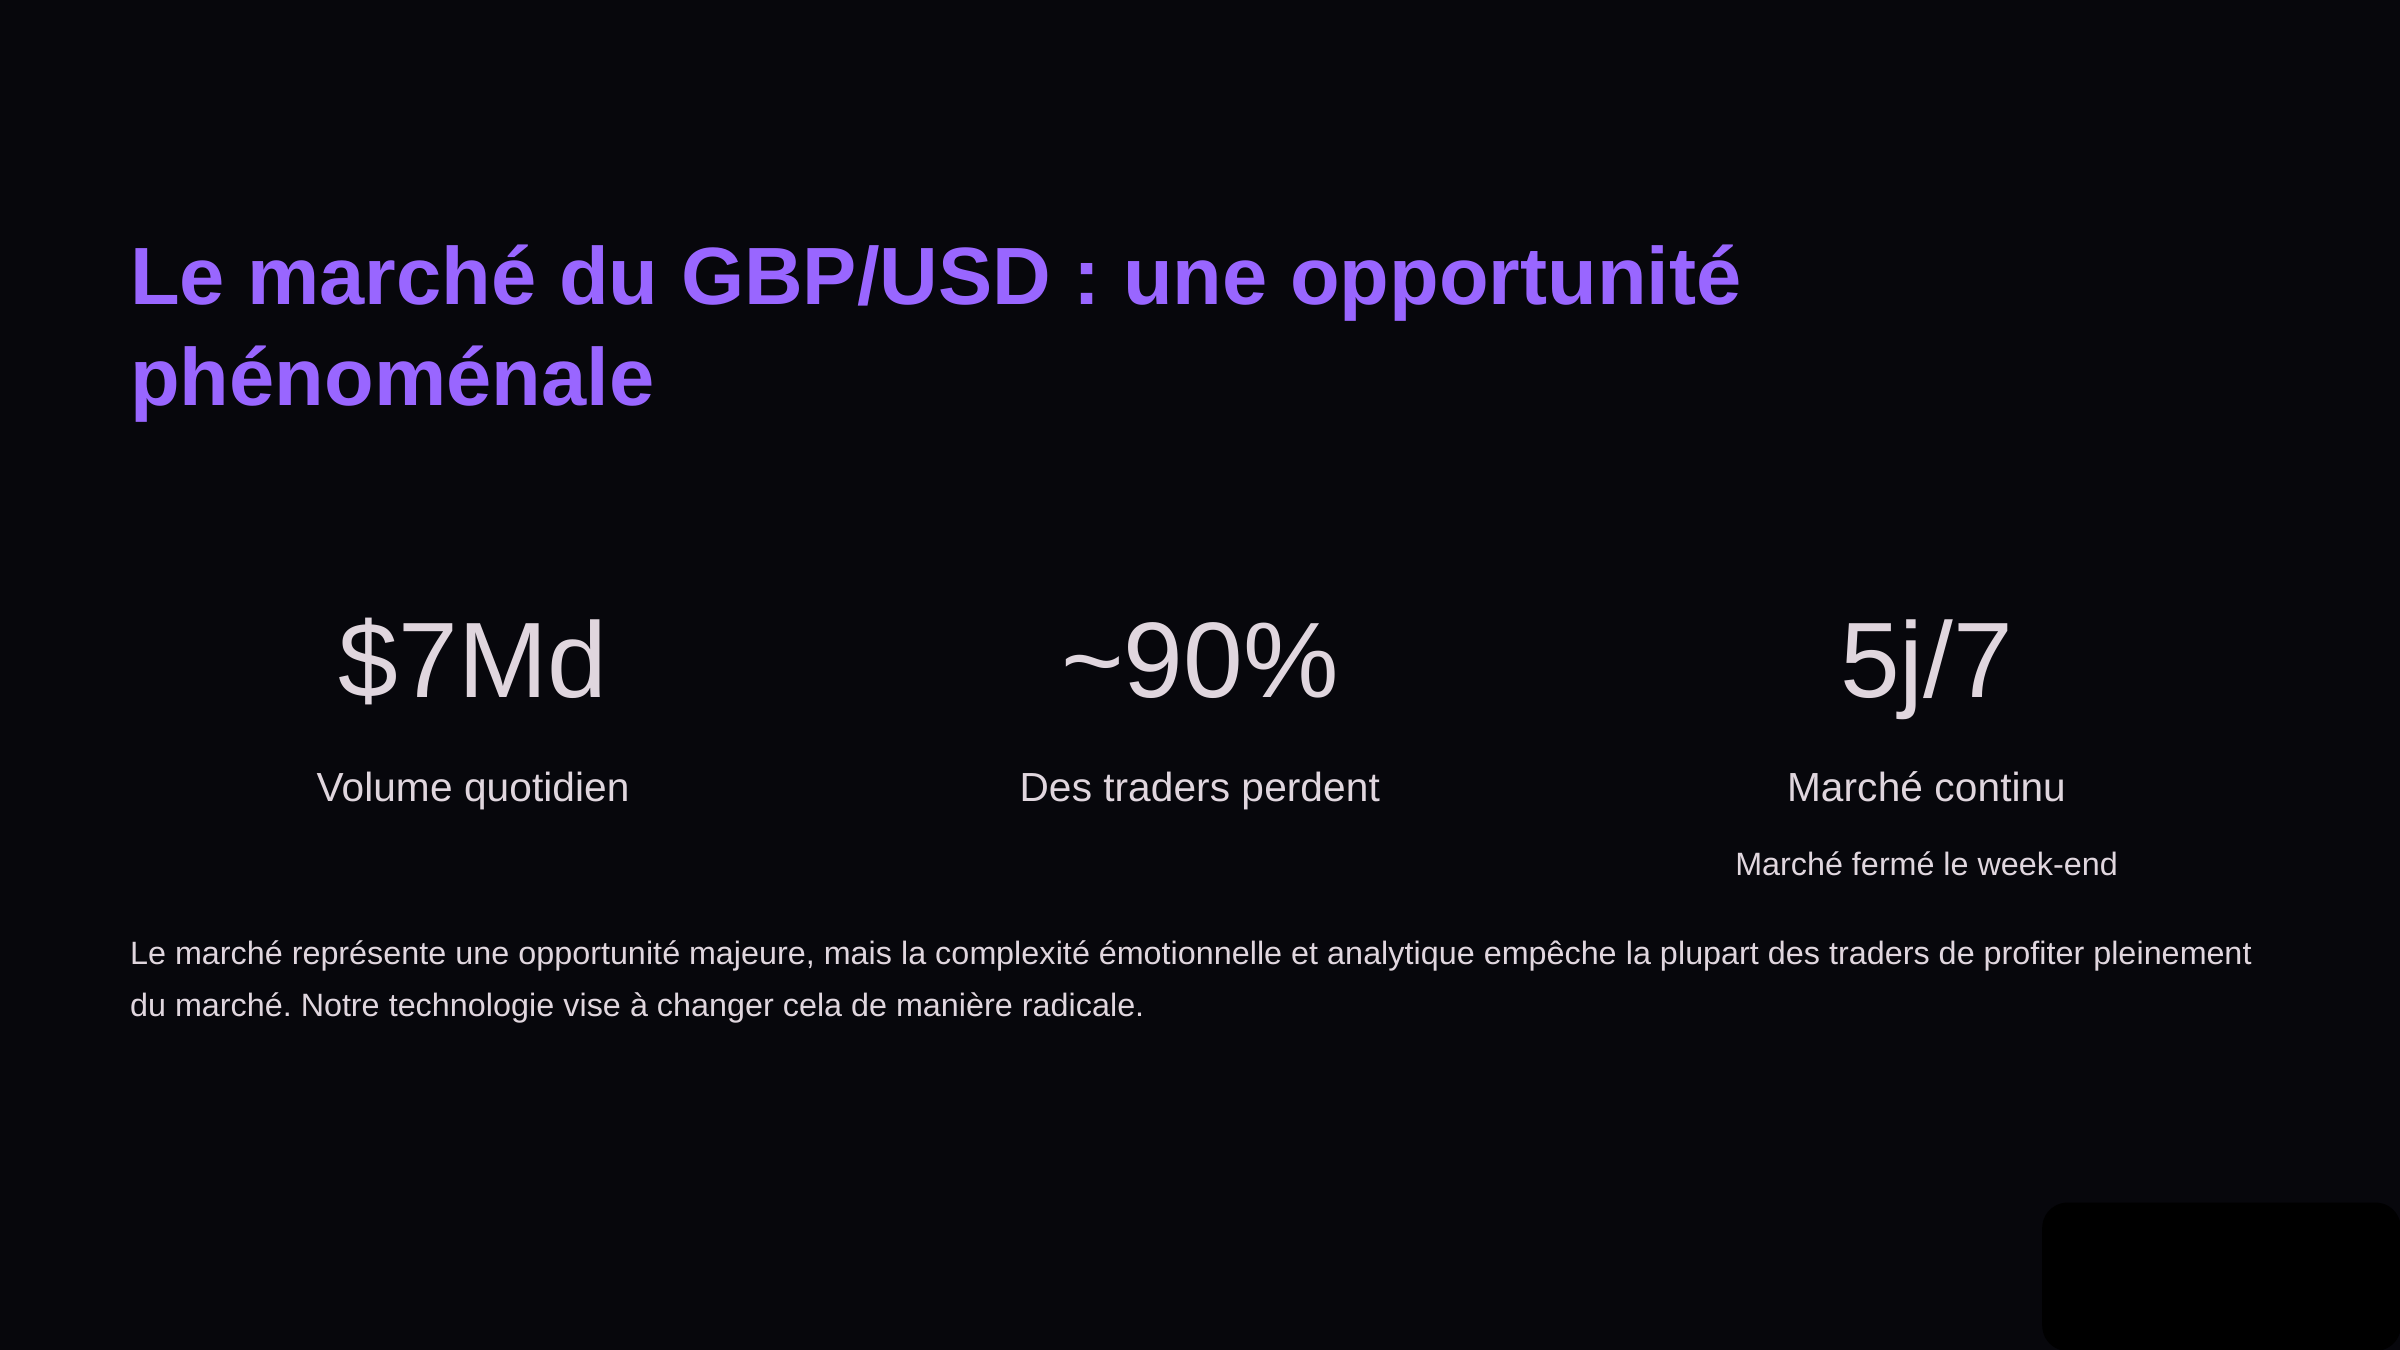

Le marché du GBP/USD : une opportunité phénoménale
$7Md
~90%
5j/7
Volume quotidien
Des traders perdent
Marché continu
Marché fermé le week-end
Le marché représente une opportunité majeure, mais la complexité émotionnelle et analytique empêche la plupart des traders de profiter pleinement du marché. Notre technologie vise à changer cela de manière radicale.